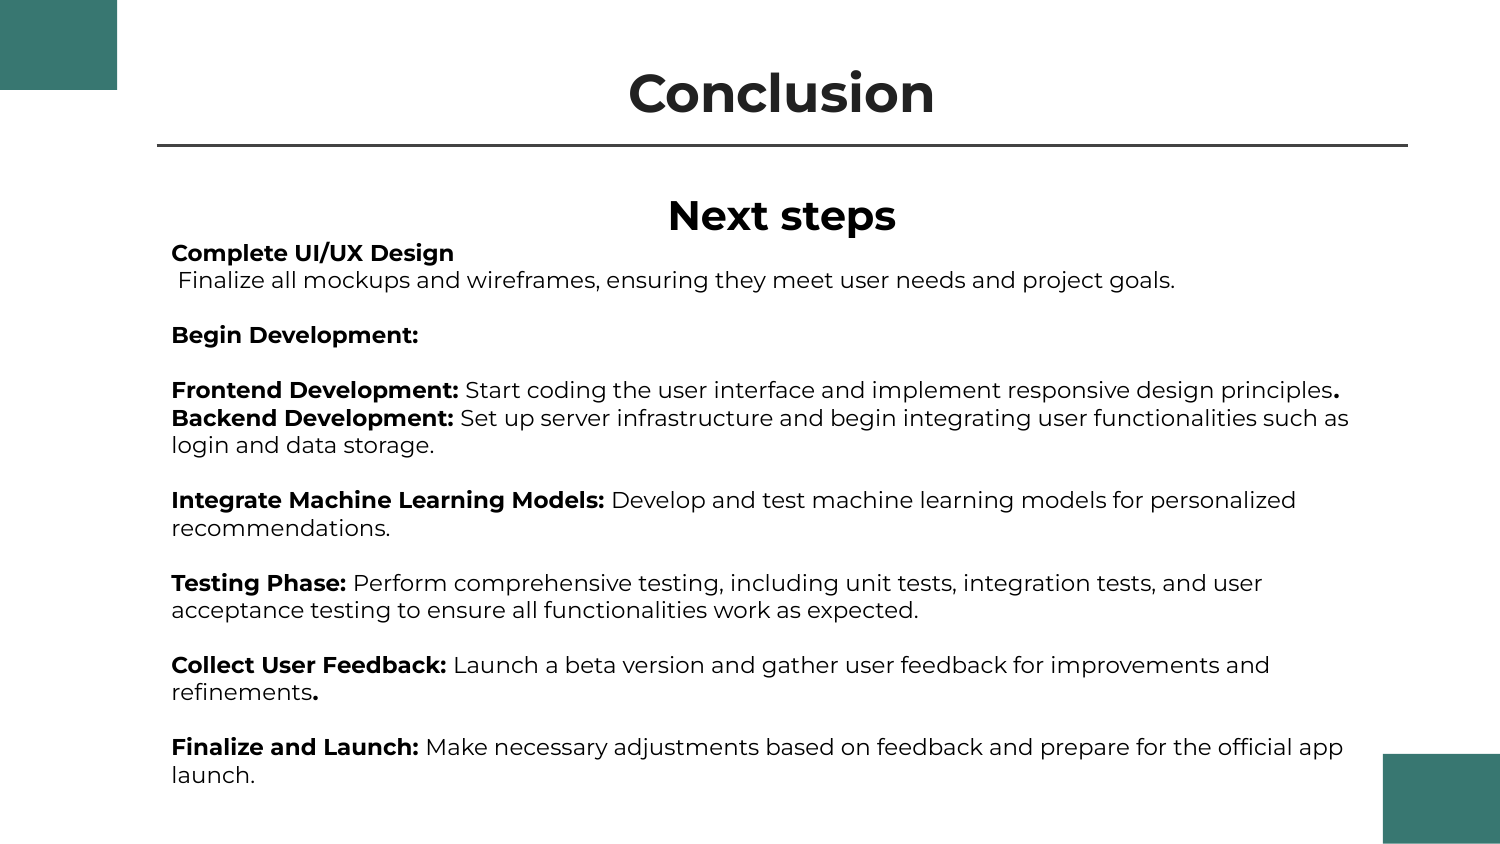

# Conclusion
Next steps
Complete UI/UX Design
 Finalize all mockups and wireframes, ensuring they meet user needs and project goals.

Begin Development:

Frontend Development: Start coding the user interface and implement responsive design principles.
Backend Development: Set up server infrastructure and begin integrating user functionalities such as login and data storage.

Integrate Machine Learning Models: Develop and test machine learning models for personalized recommendations.

Testing Phase: Perform comprehensive testing, including unit tests, integration tests, and user acceptance testing to ensure all functionalities work as expected.

Collect User Feedback: Launch a beta version and gather user feedback for improvements and refinements.

Finalize and Launch: Make necessary adjustments based on feedback and prepare for the official app launch.